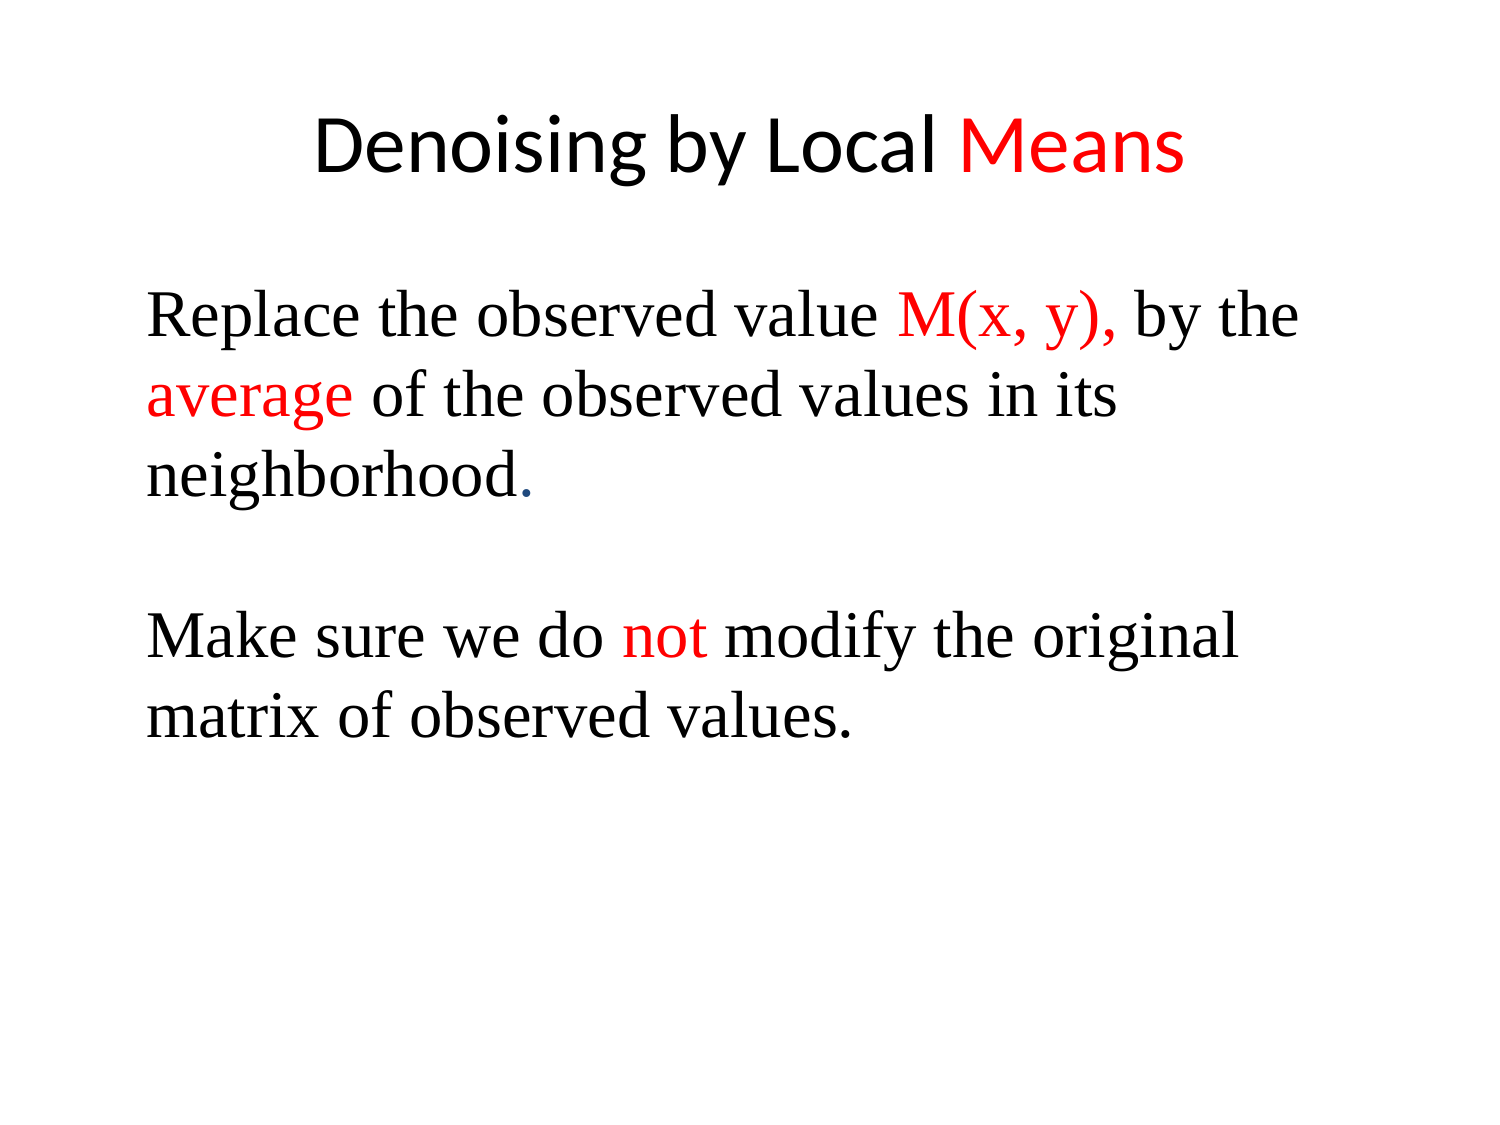

# Denoising by Local Means
Replace the observed value M(x, y), by the average of the observed values in its neighborhood.

Make sure we do not modify the original matrix of observed values.